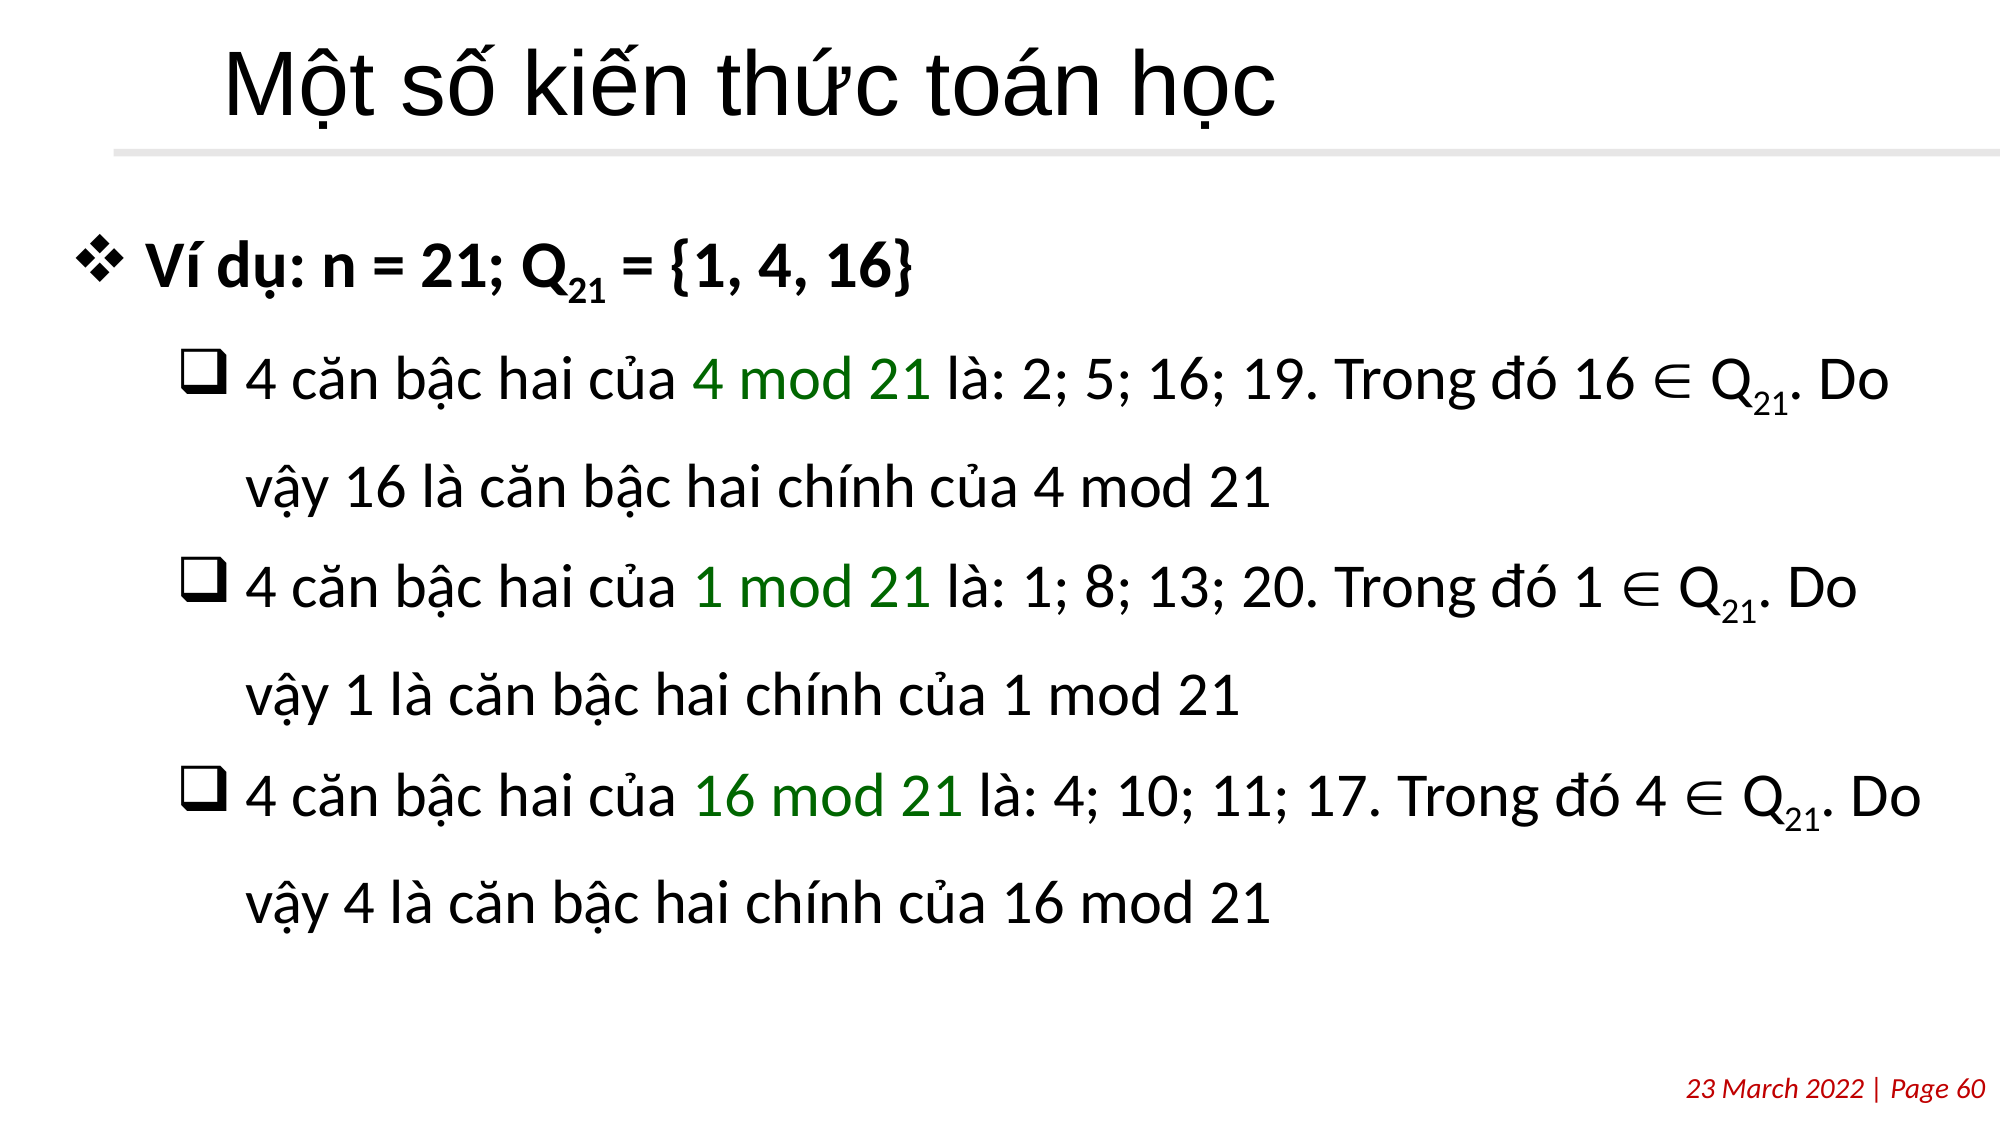

# Một số kiến thức toán học
Ví dụ: n = 21; Q21 = {1, 4, 16}
4 căn bậc hai của 4 mod 21 là: 2; 5; 16; 19. Trong đó 16 ∈ Q21. Do vậy 16 là căn bậc hai chính của 4 mod 21
4 căn bậc hai của 1 mod 21 là: 1; 8; 13; 20. Trong đó 1 ∈ Q21. Do vậy 1 là căn bậc hai chính của 1 mod 21
4 căn bậc hai của 16 mod 21 là: 4; 10; 11; 17. Trong đó 4 ∈ Q21. Do vậy 4 là căn bậc hai chính của 16 mod 21